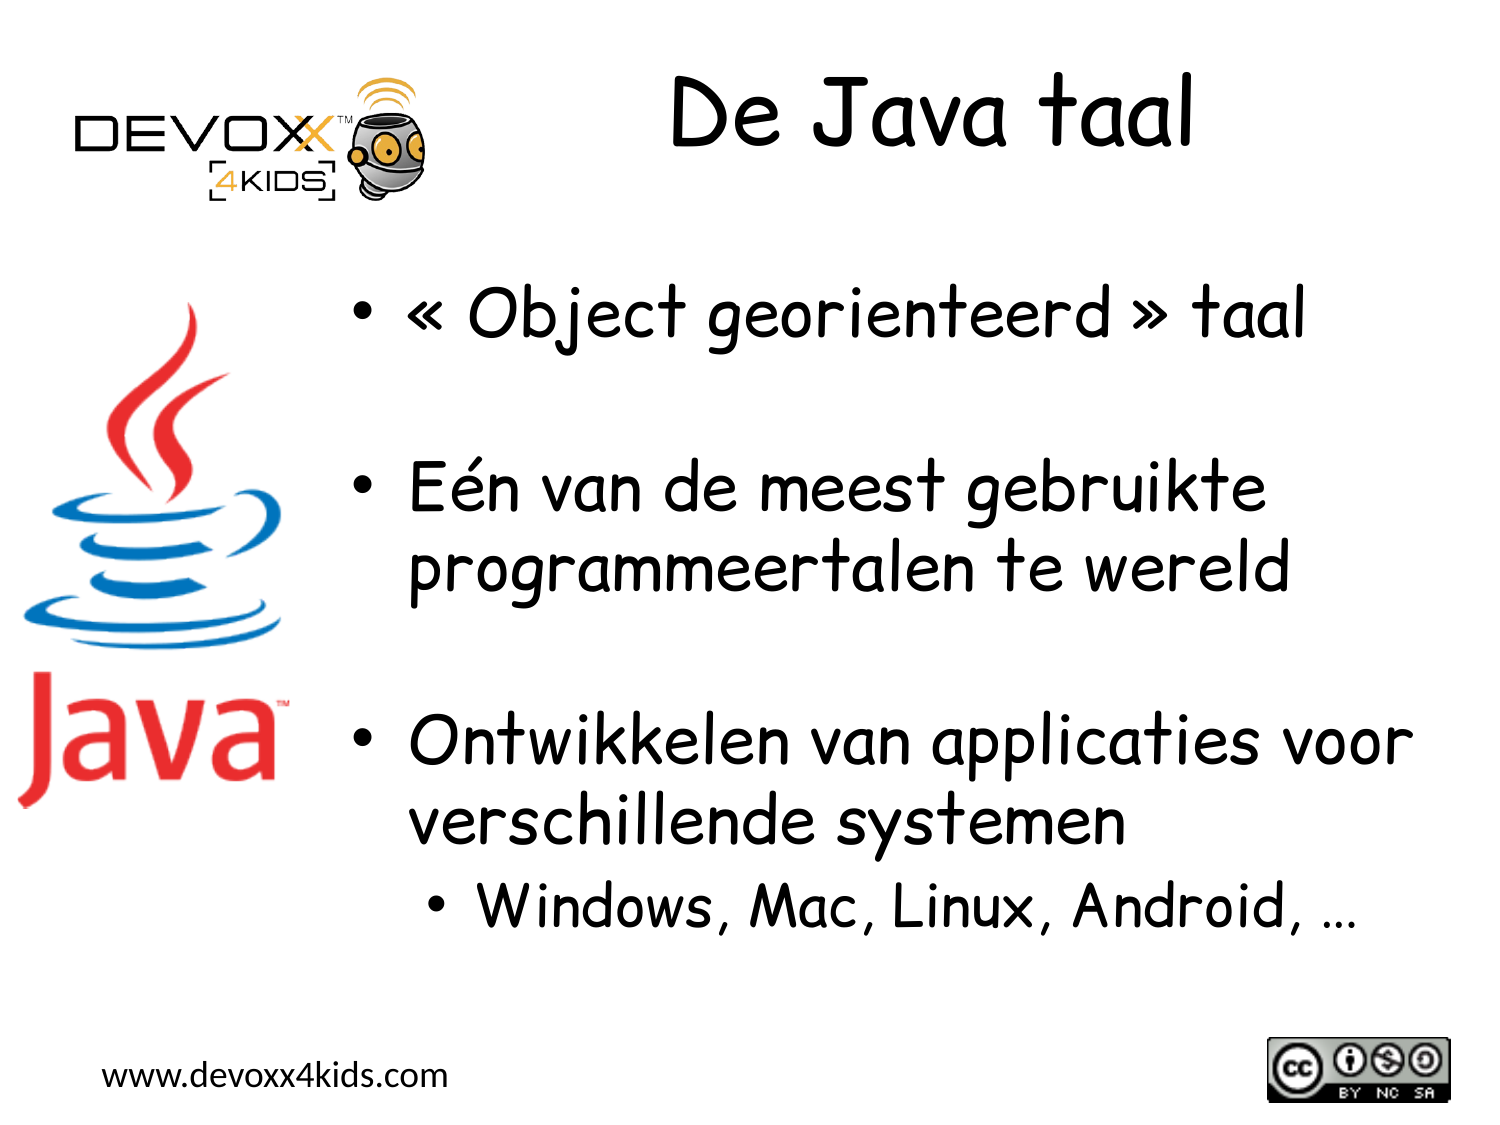

# De Java taal
« Object georienteerd » taal

Eén van de meest gebruikte programmeertalen te wereld

Ontwikkelen van applicaties voor verschillende systemen
Windows, Mac, Linux, Android, …